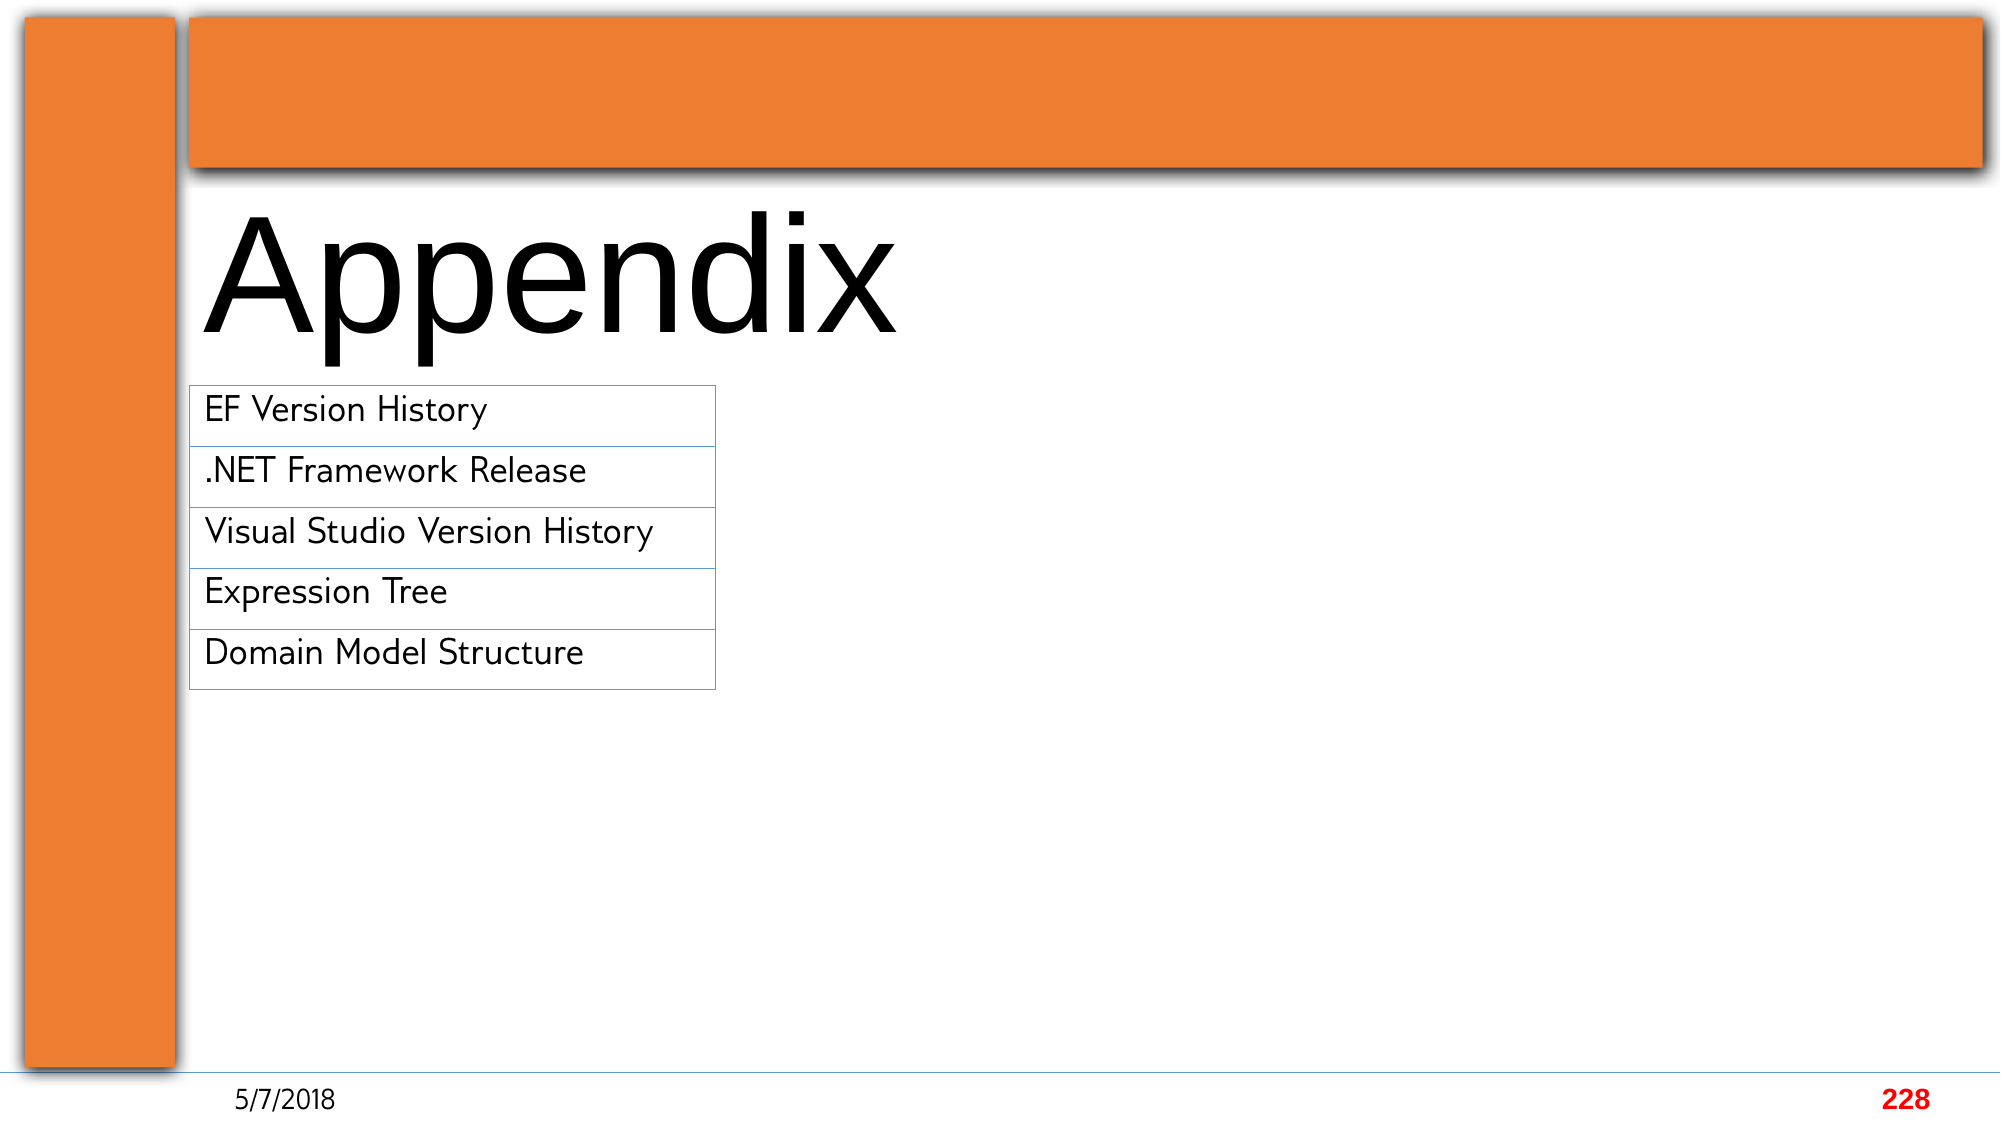

| EF Version History |
| --- |
| .NET Framework Release |
| Visual Studio Version History |
| Expression Tree |
| Domain Model Structure |
5/7/2018
228